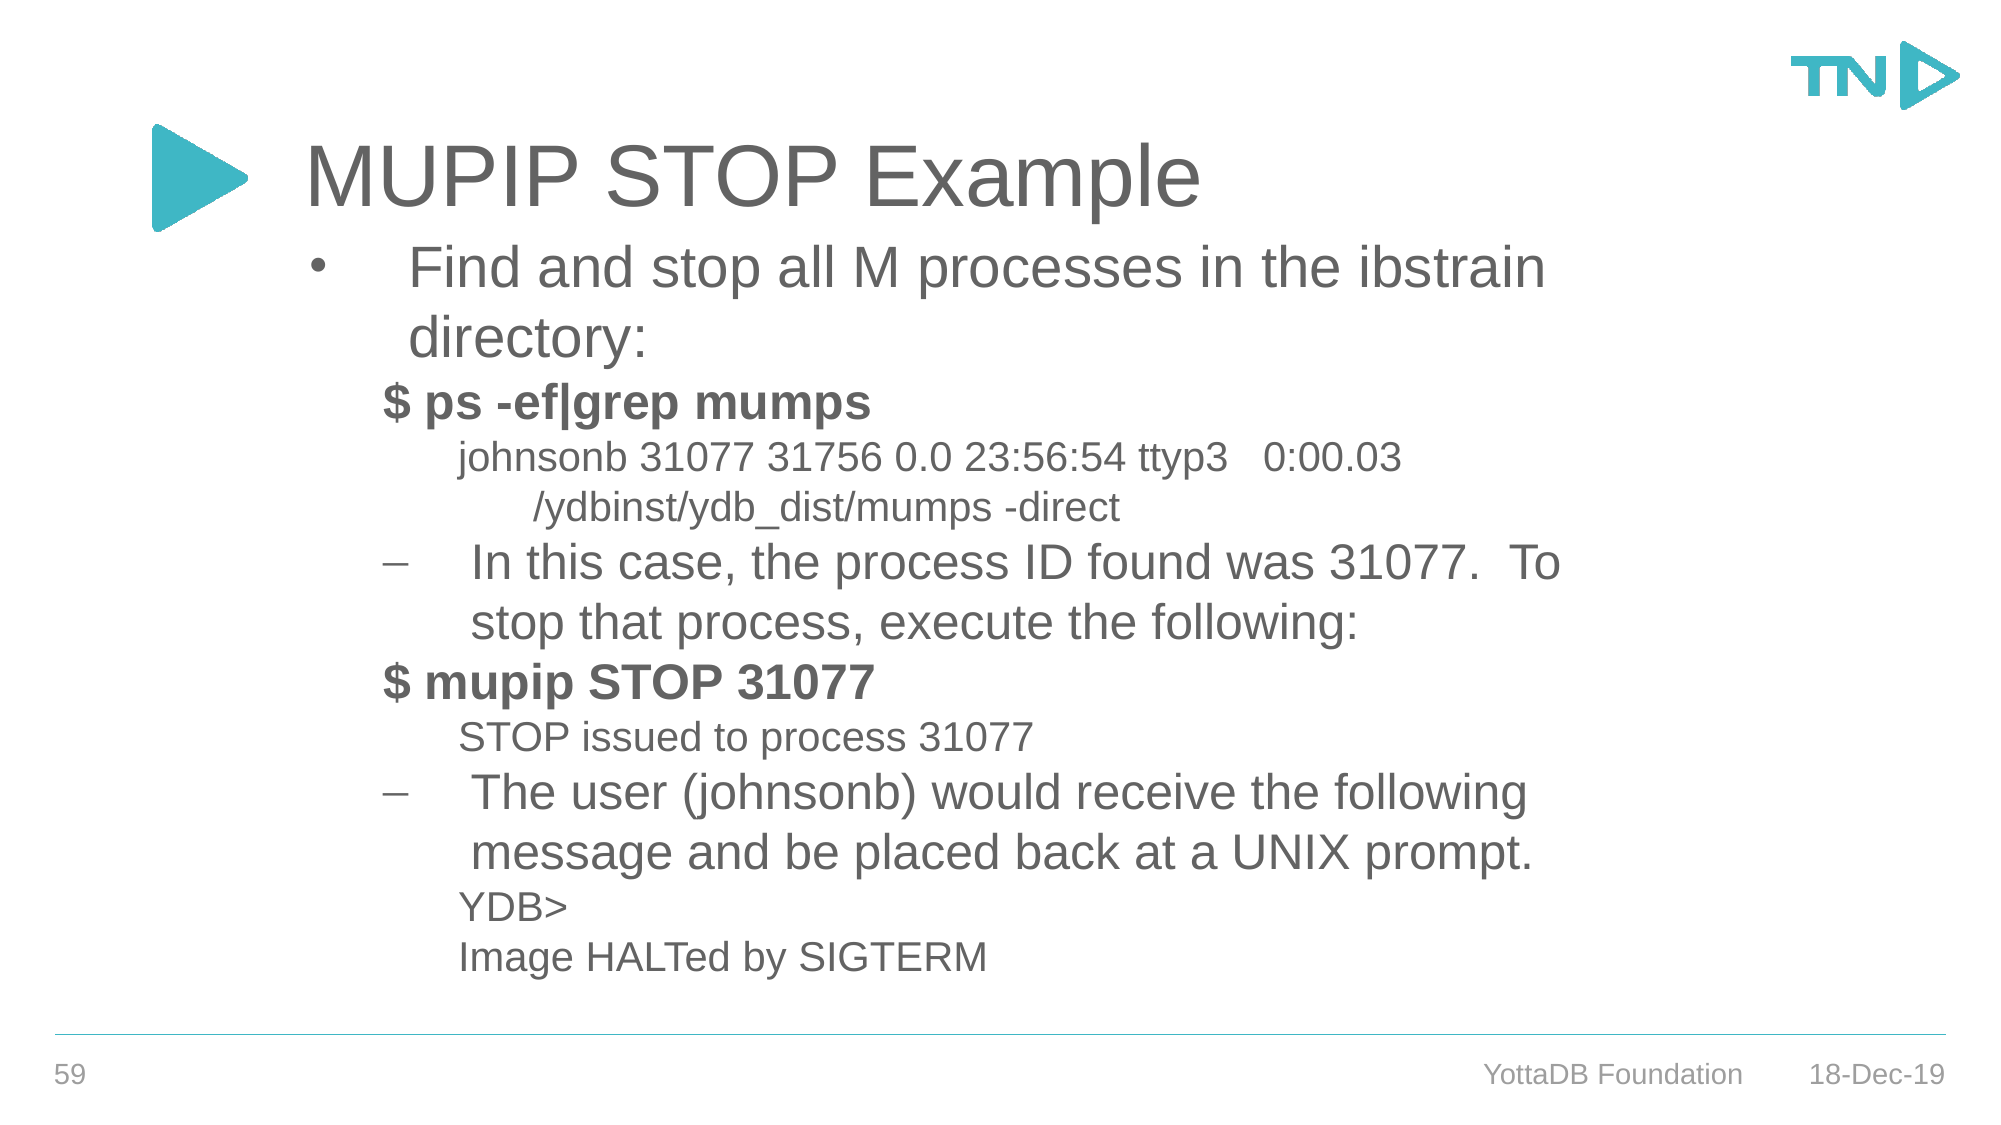

# MUPIP STOP Example
Find and stop all M processes in the ibstrain directory:
$ ps -ef|grep mumps
johnsonb 31077 31756 0.0 23:56:54 ttyp3   0:00.03 /ydbinst/ydb_dist/mumps -direct
In this case, the process ID found was 31077.  To stop that process, execute the following:
$ mupip STOP 31077
STOP issued to process 31077
The user (johnsonb) would receive the following message and be placed back at a UNIX prompt.
YDB>
Image HALTed by SIGTERM

59
YottaDB Foundation
18-Dec-19